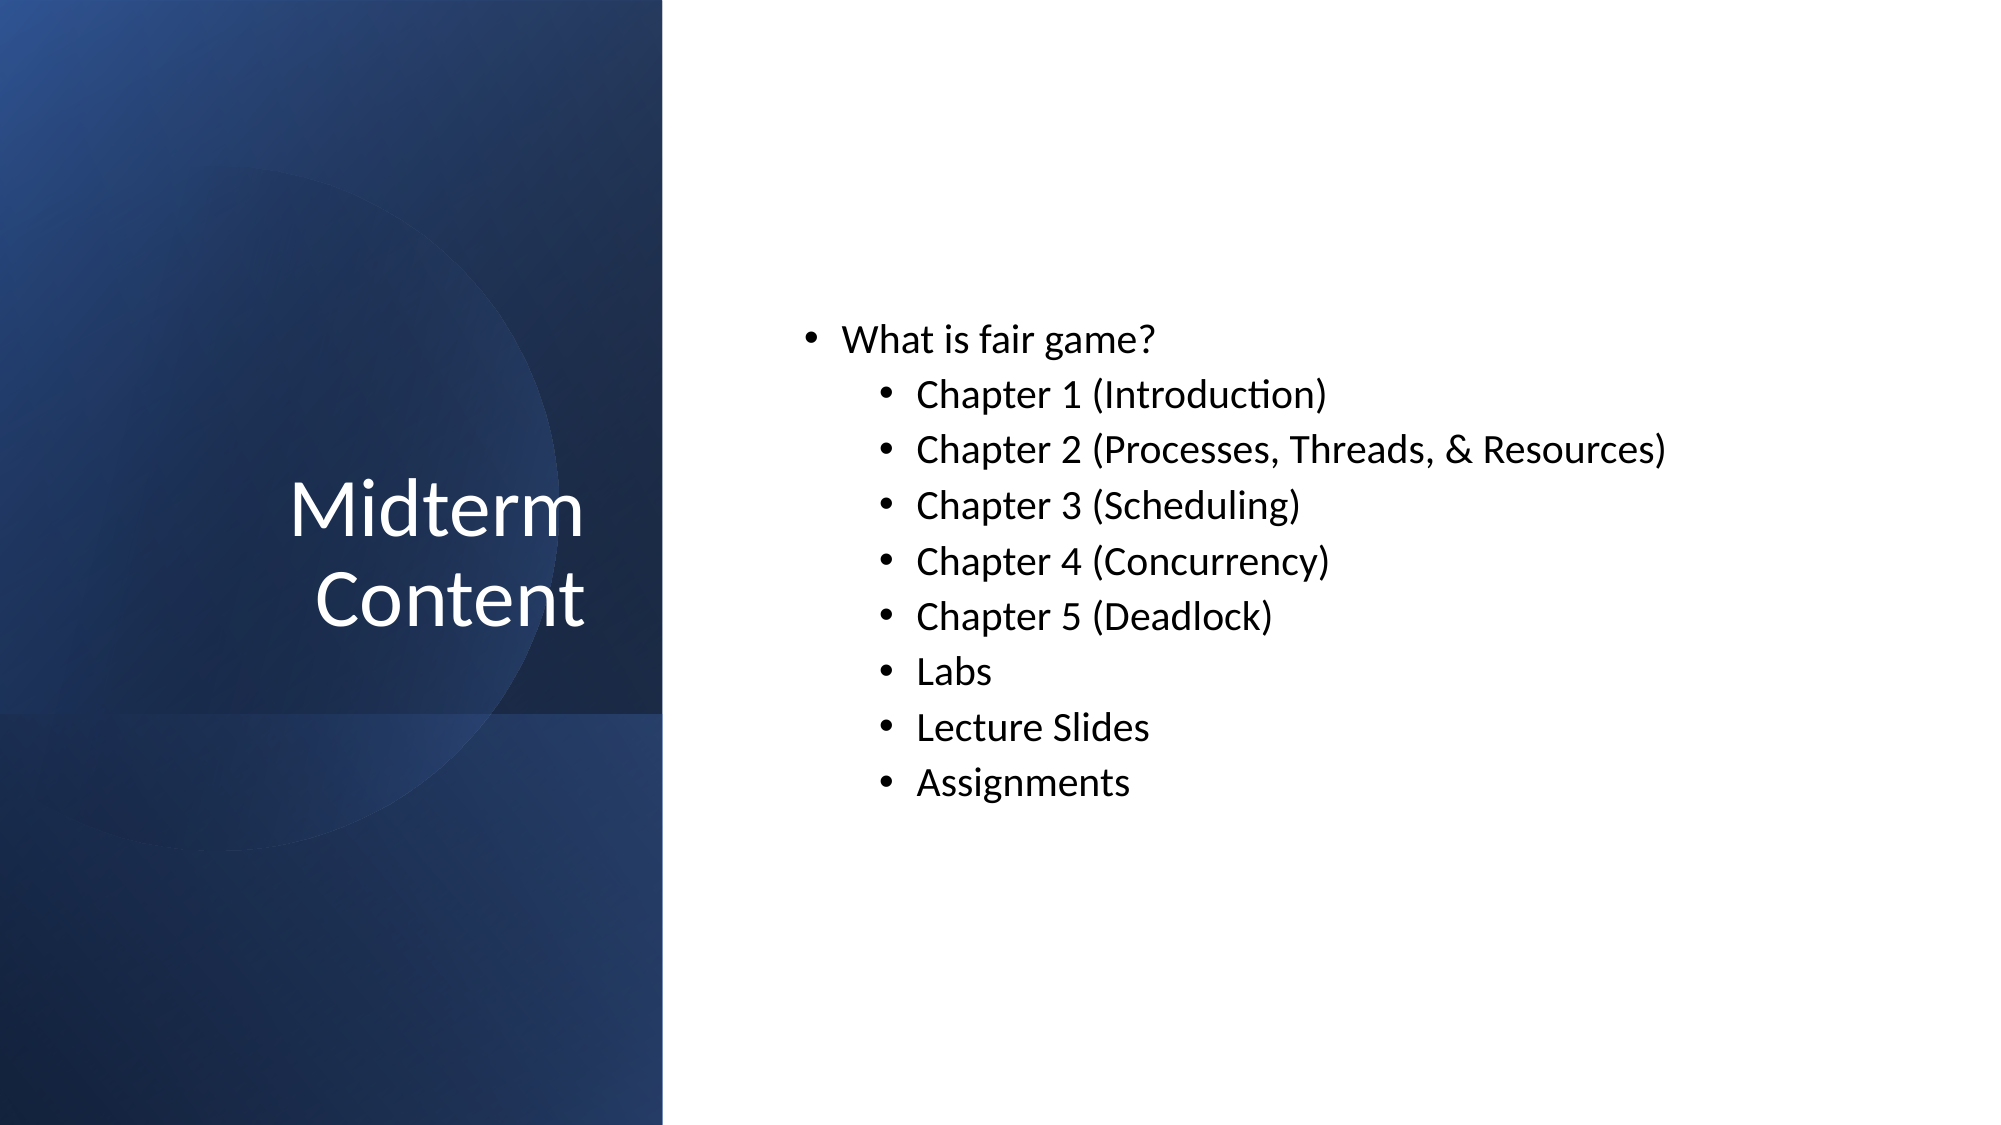

# Midterm Content
What is fair game?
Chapter 1 (Introduction)
Chapter 2 (Processes, Threads, & Resources)
Chapter 3 (Scheduling)
Chapter 4 (Concurrency)
Chapter 5 (Deadlock)
Labs
Lecture Slides
Assignments